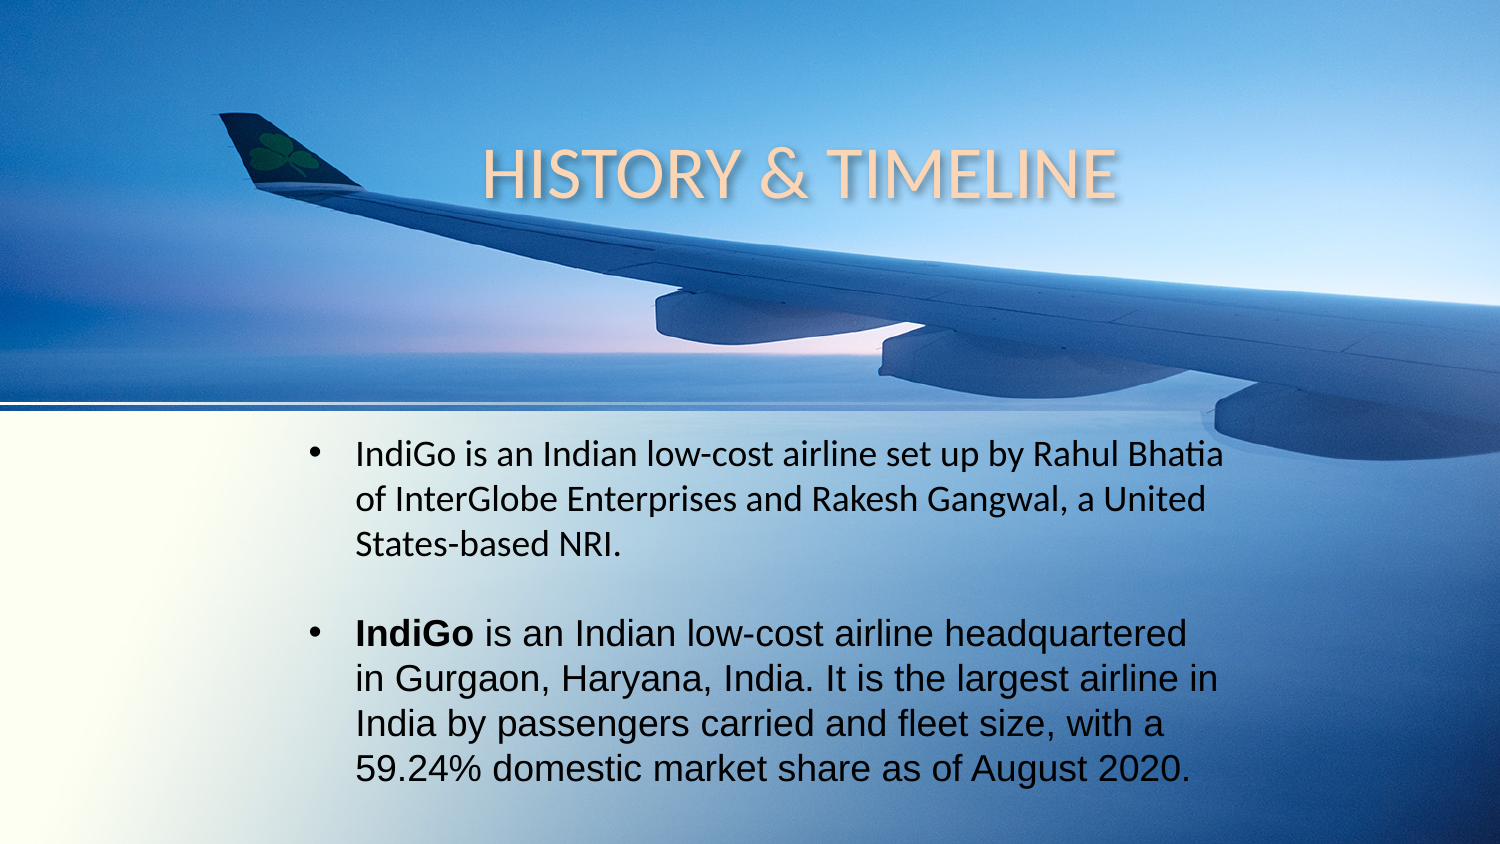

# HISTORY & TIMELINE
IndiGo is an Indian low-cost airline set up by Rahul Bhatia of InterGlobe Enterprises and Rakesh Gangwal, a United States-based NRI.

IndiGo is an Indian low-cost airline headquartered in Gurgaon, Haryana, India. It is the largest airline in India by passengers carried and fleet size, with a 59.24% domestic market share as of August 2020.